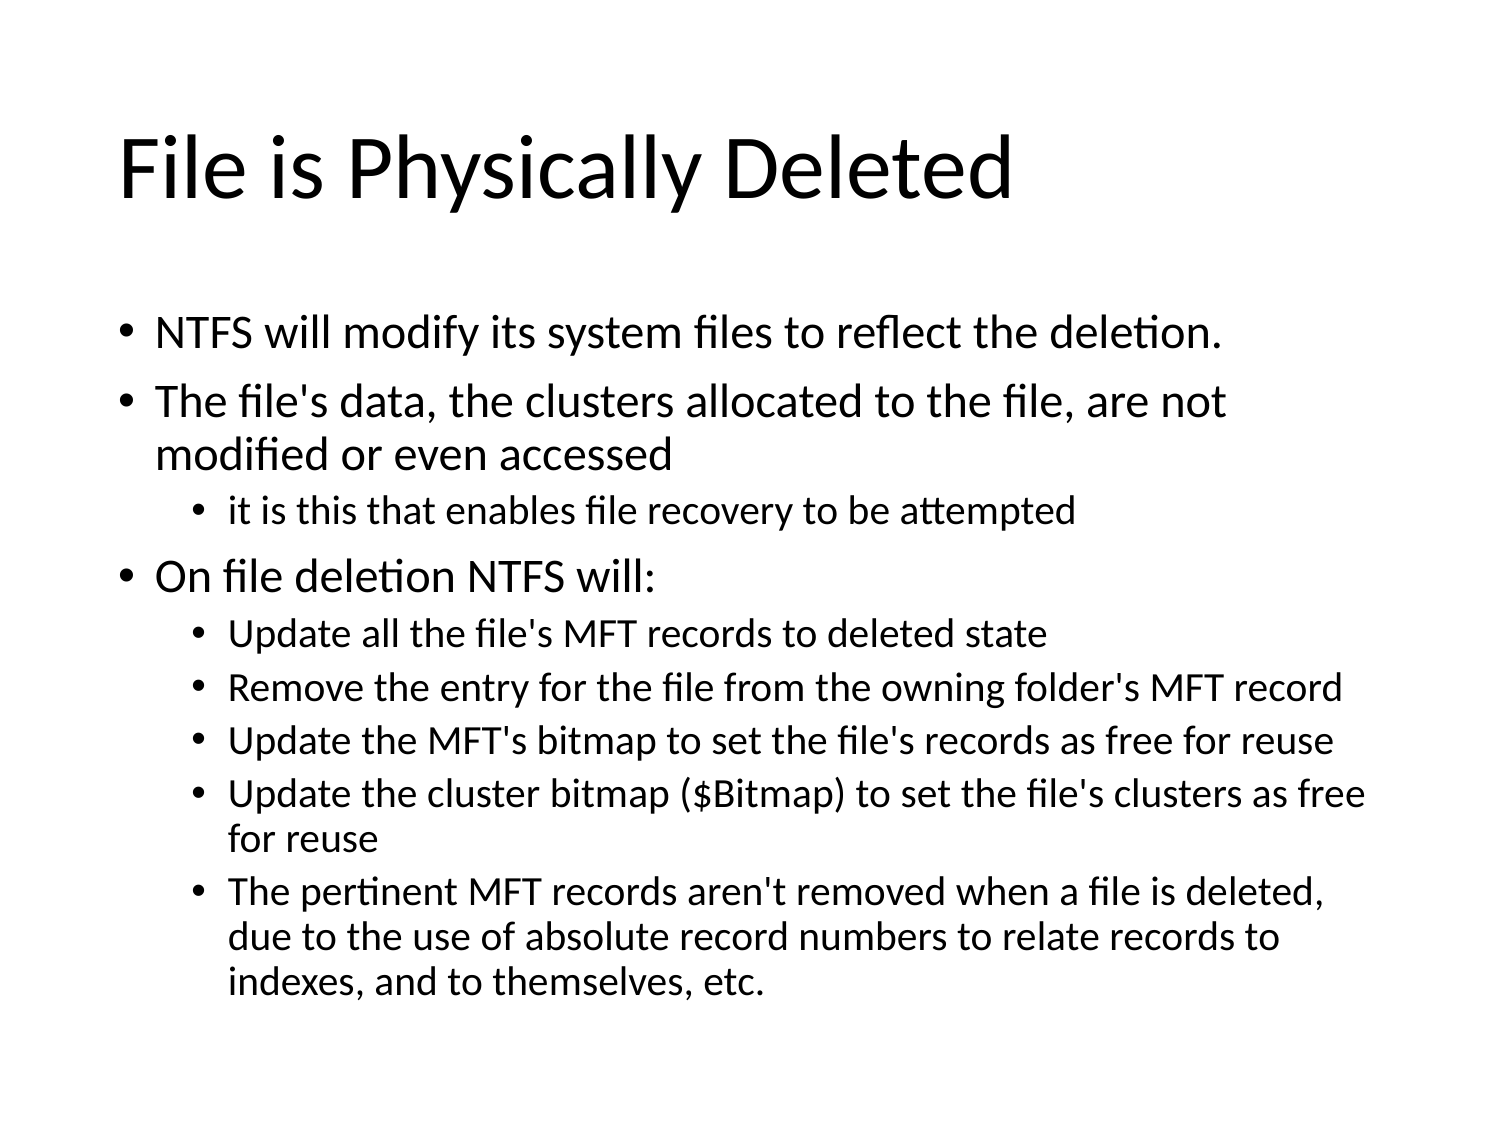

# File is Physically Deleted
NTFS will modify its system files to reflect the deletion.
The file's data, the clusters allocated to the file, are not modified or even accessed
it is this that enables file recovery to be attempted
On file deletion NTFS will:
Update all the file's MFT records to deleted state
Remove the entry for the file from the owning folder's MFT record
Update the MFT's bitmap to set the file's records as free for reuse
Update the cluster bitmap ($Bitmap) to set the file's clusters as free for reuse
The pertinent MFT records aren't removed when a file is deleted, due to the use of absolute record numbers to relate records to indexes, and to themselves, etc.